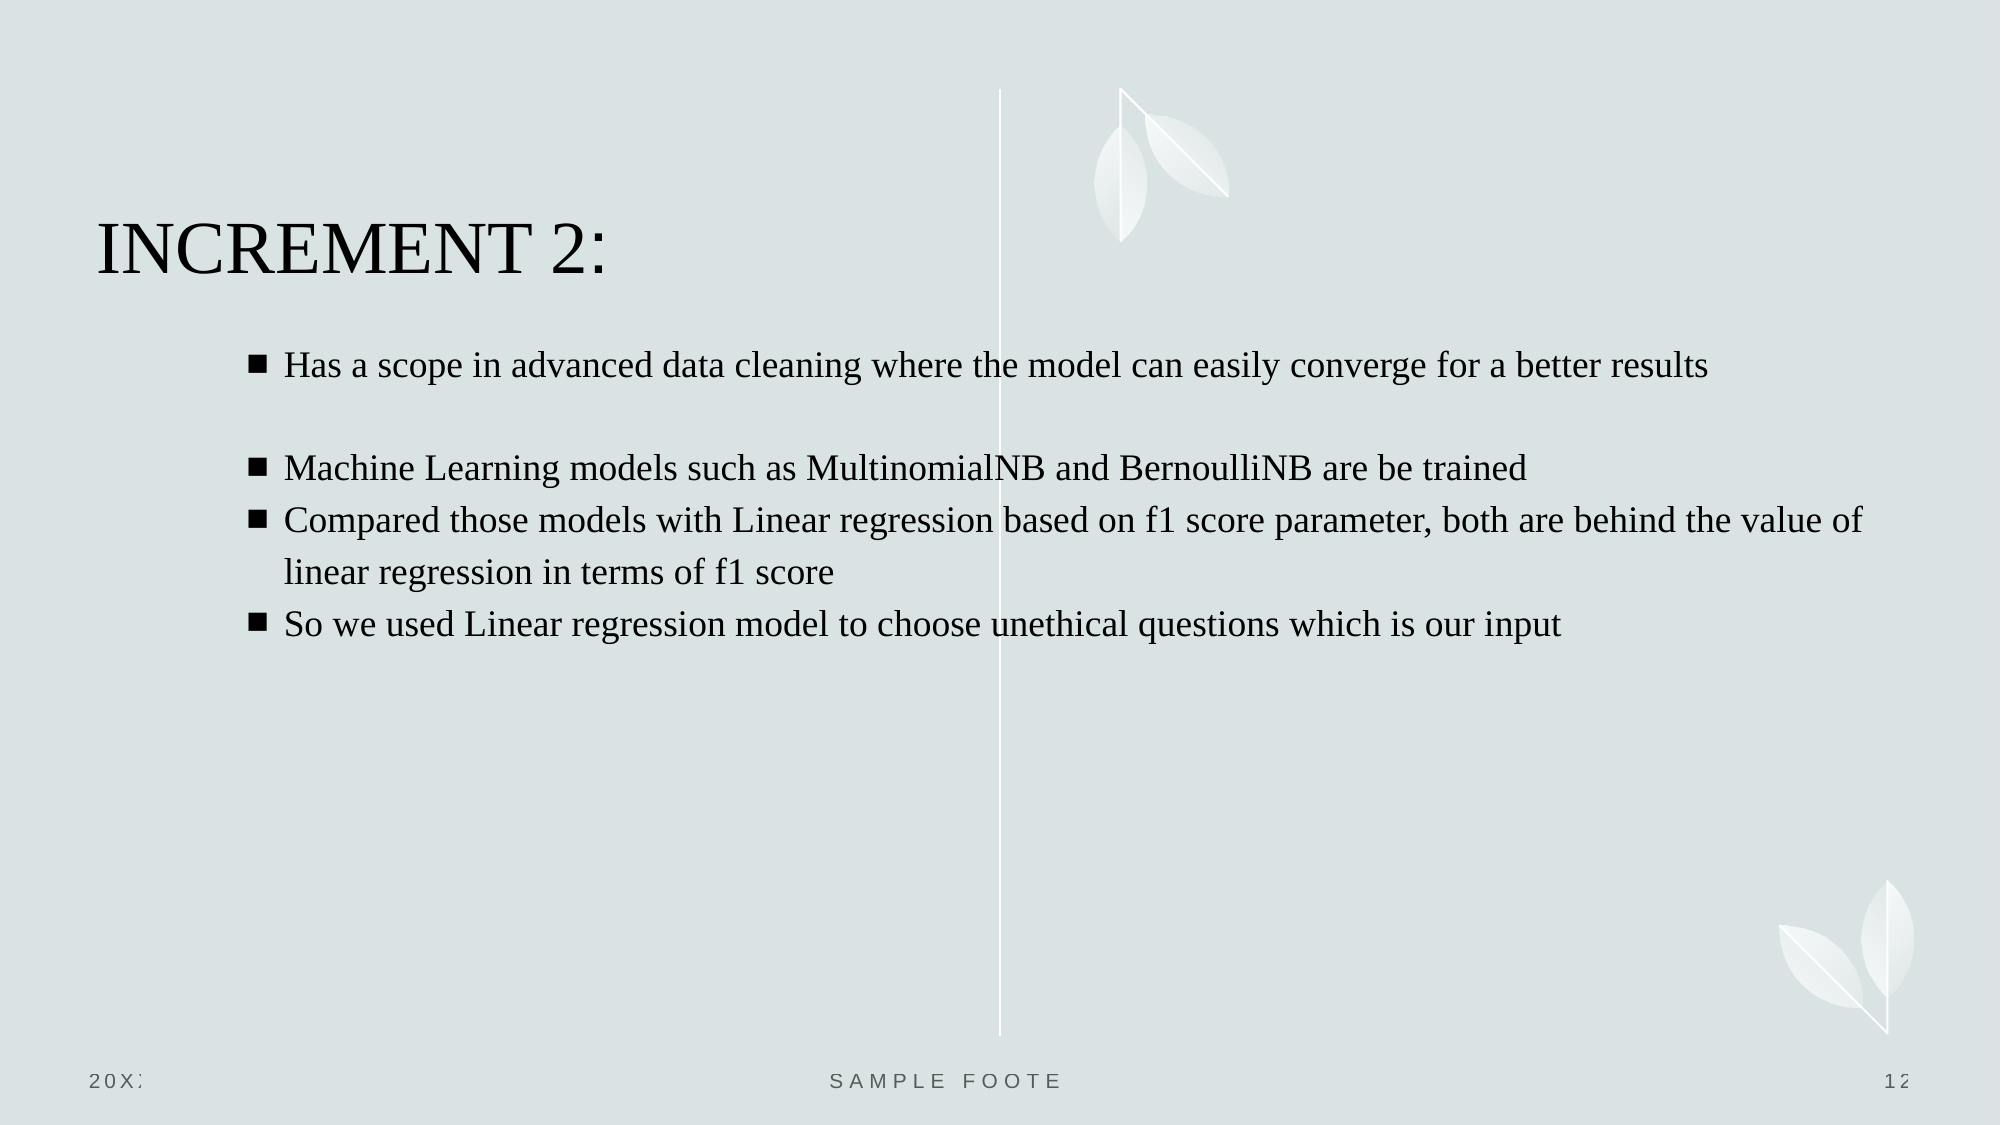

INCREMENT 2:

Has a scope in advanced data cleaning where the model can easily converge for a better results

Machine Learning models such as MultinomialNB and BernoulliNB are be trained
Compared those models with Linear regression based on f1 score parameter, both are behind the value of linear regression in terms of f1 score
So we used Linear regression model to choose unethical questions which is our input